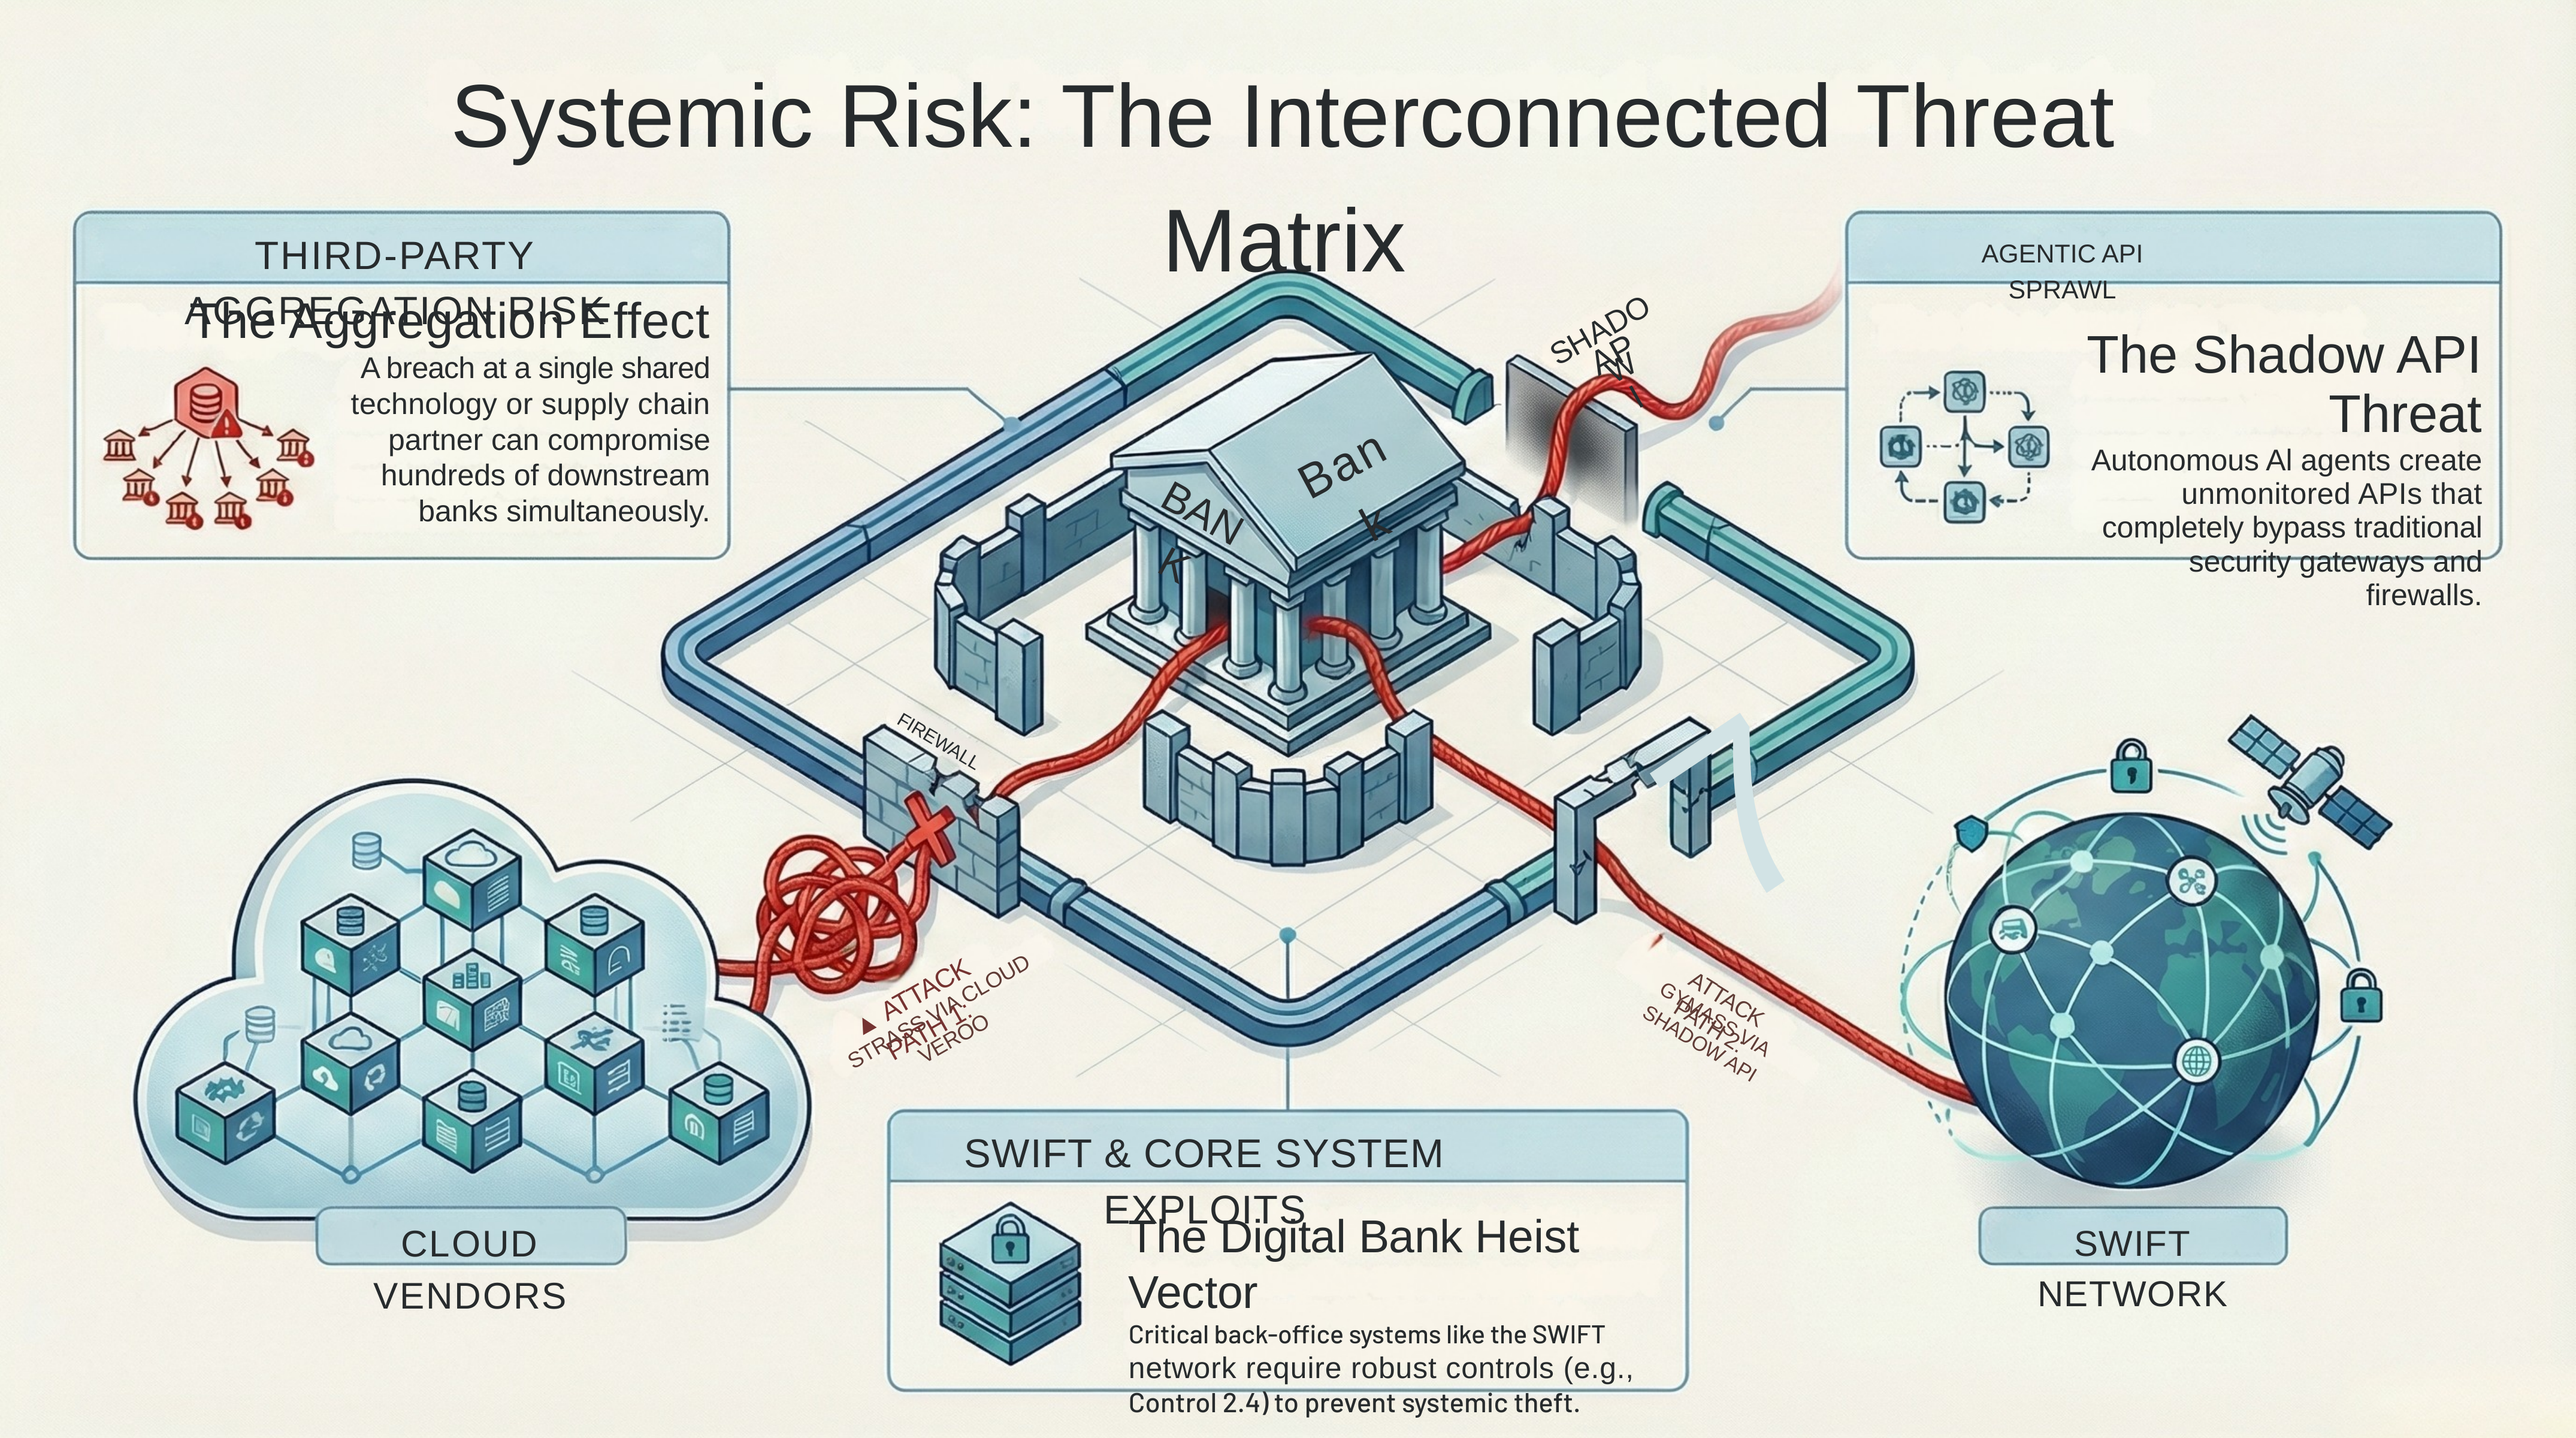

Systemic Risk: The Interconnected Threat Matrix
THIRD-PARTY AGGREGATION RISK
AGENTIC API SPRAWL
The Aggregation Effect
A breach at a single shared
technology or supply chain
partner can compromise
hundreds of downstream
banks simultaneously.
SHADOW
The Shadow API Threat
Autonomous Al agents create
unmonitored APIs that
completely bypass traditional
security gateways and
firewalls.
API
Bank
BANK
7
FIREWALL
▲ ATTACK PATH 1:
ATTACK PATH 2:
STRASS VIA CLOUD VEROO
GYMASS VIA SHADOW API
SWIFT & CORE SYSTEM EXPLOITS
The Digital Bank Heist Vector
Critical back-office systems like the SWIFT
network require robust controls (e.g.,
Control 2.4) to prevent systemic theft.
CLOUD VENDORS
SWIFT NETWORK